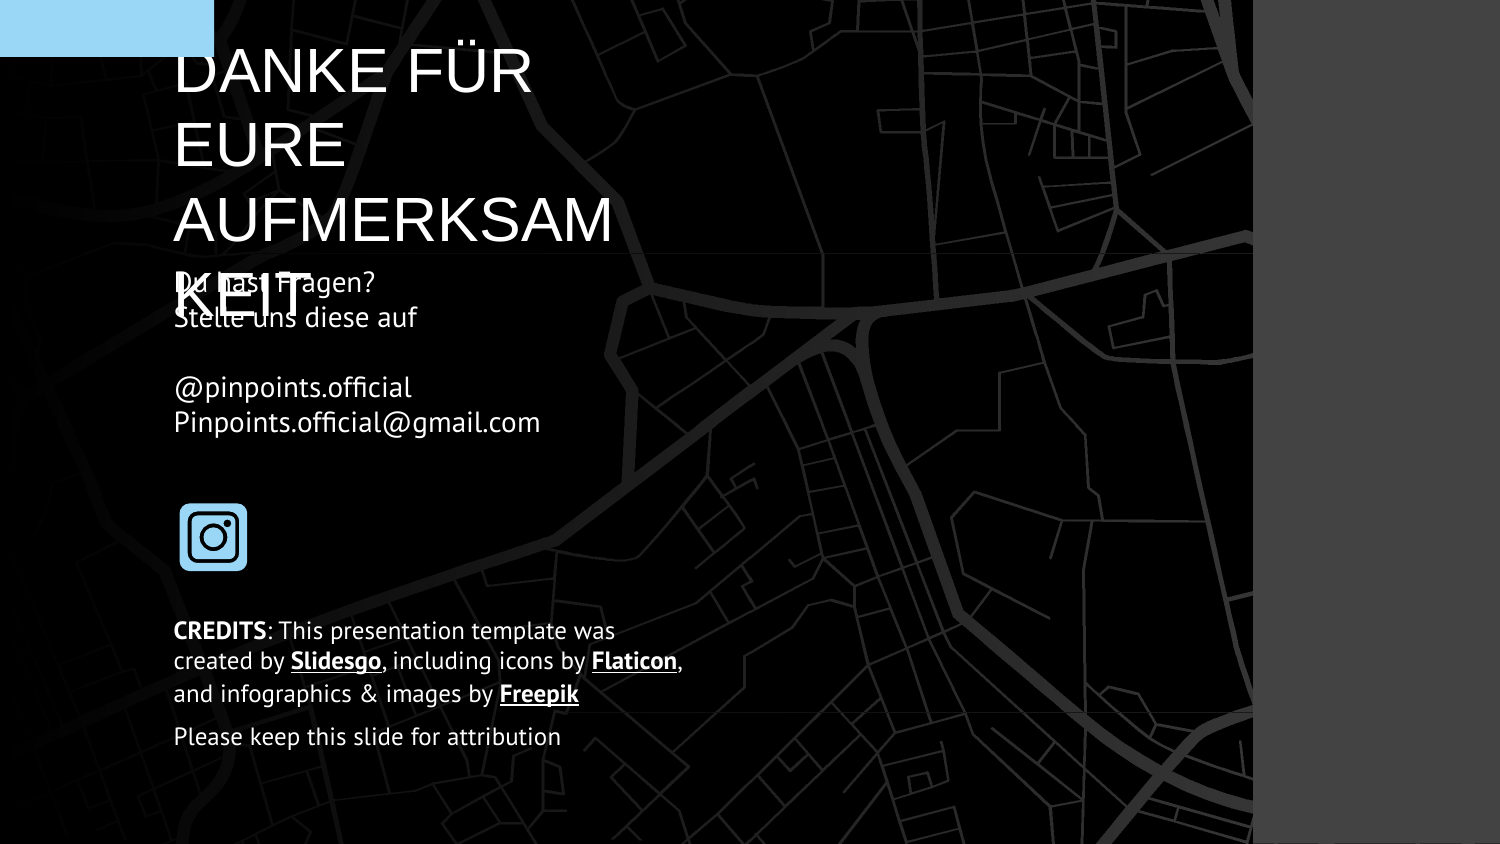

# DANKE FÜR EURE AUFMERKSAMKEIT
Du hast Fragen?
Stelle uns diese auf

@pinpoints.official
Pinpoints.official@gmail.com

Please keep this slide for attribution